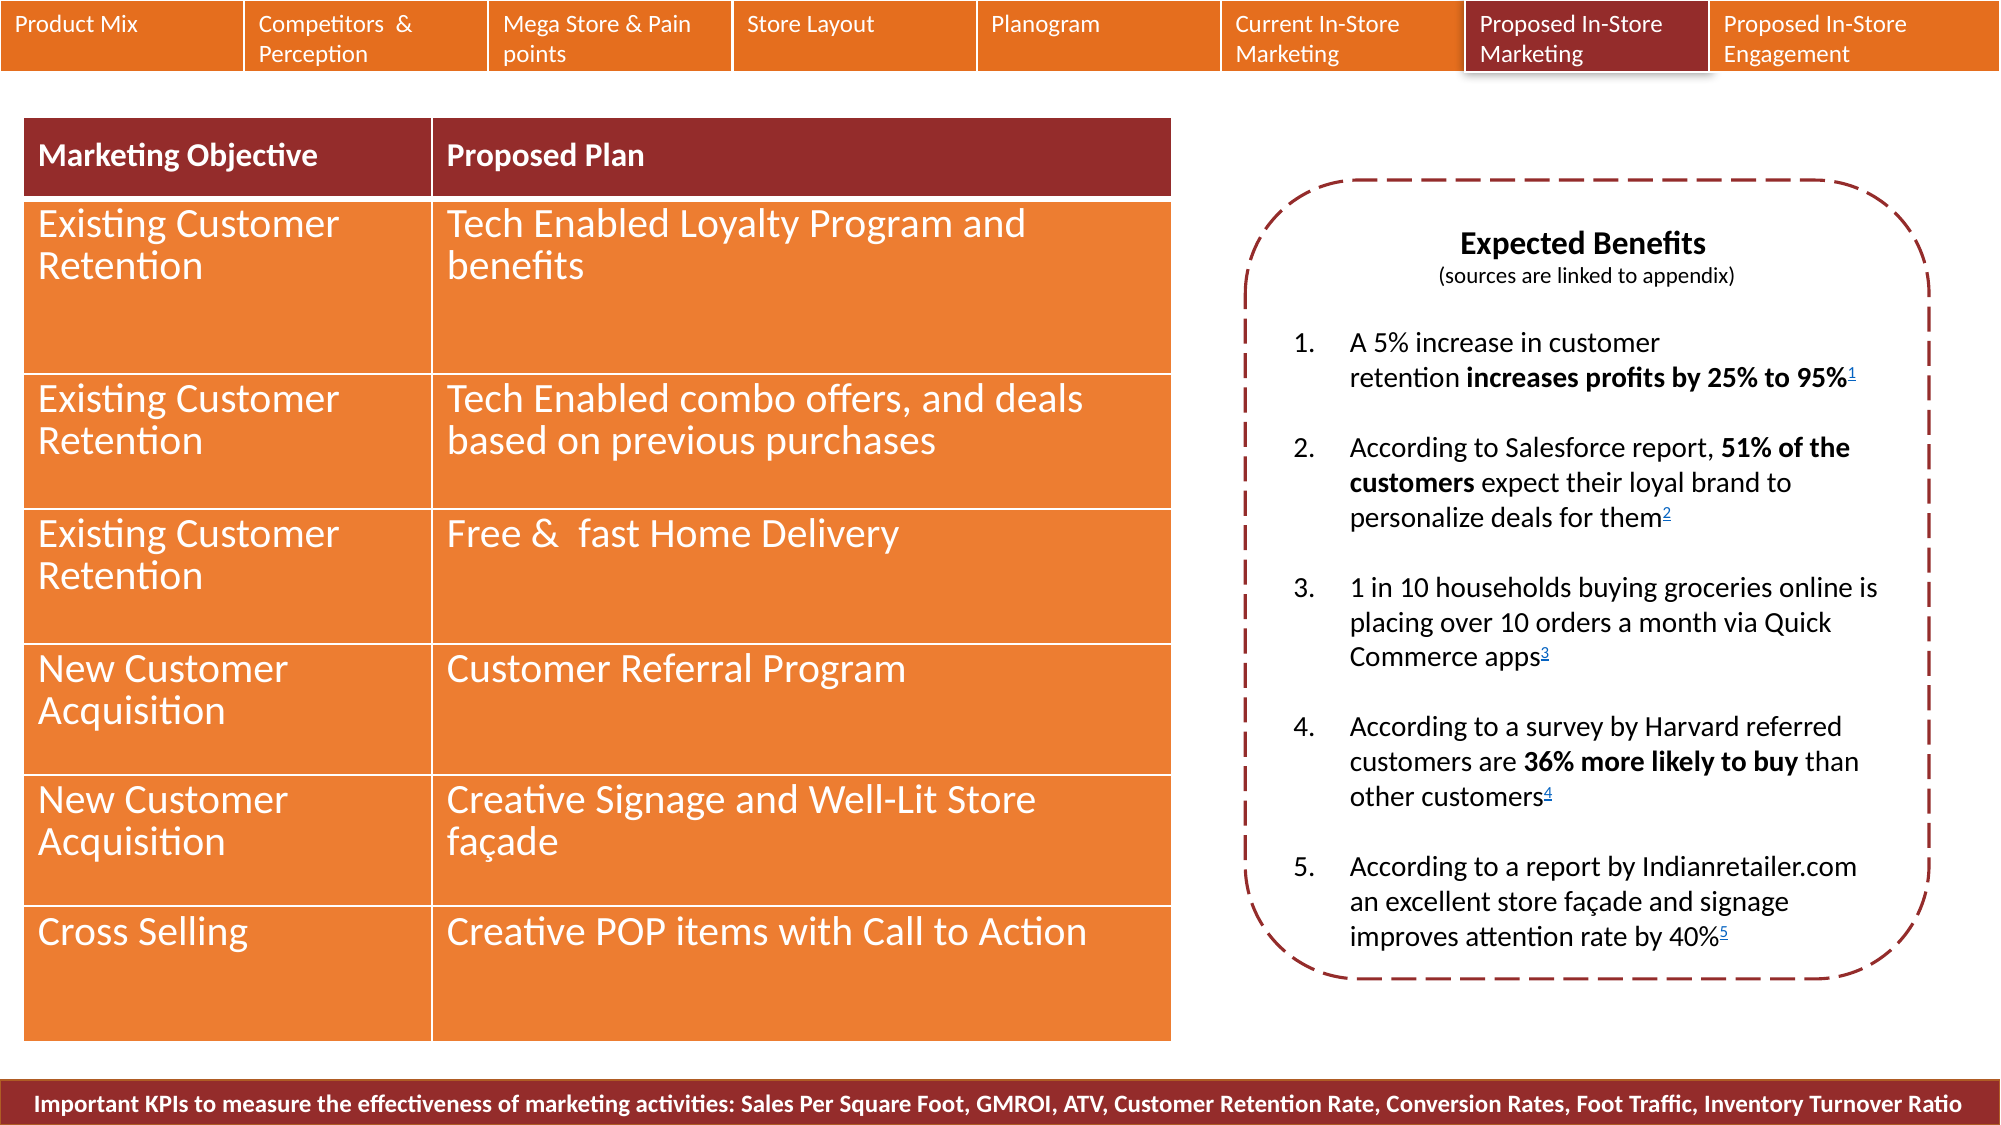

Product Mix
Competitors  & Perception
Mega Store & Pain points
Store Layout
Planogram
Current In-Store Marketing
Proposed In-Store Marketing
Proposed In-Store Engagement
| Marketing Objective | Proposed Plan |
| --- | --- |
| Existing Customer Retention | Tech Enabled Loyalty Program and benefits |
| Existing Customer Retention | Tech Enabled combo offers, and deals based on previous purchases |
| Existing Customer Retention | Free & fast Home Delivery |
| New Customer Acquisition | Customer Referral Program |
| New Customer Acquisition | Creative Signage and Well-Lit Store façade |
| Cross Selling | Creative POP items with Call to Action |
Expected Benefits
(sources are linked to appendix)

A 5% increase in customer retention increases profits by 25% to 95%1

According to Salesforce report, 51% of the customers expect their loyal brand to personalize deals for them2

1 in 10 households buying groceries online is placing over 10 orders a month via Quick Commerce apps3

According to a survey by Harvard referred customers are 36% more likely to buy than other customers4

According to a report by Indianretailer.com an excellent store façade and signage improves attention rate by 40%5

Important KPIs to measure the effectiveness of marketing activities: Sales Per Square Foot, GMROI, ATV, Customer Retention Rate, Conversion Rates, Foot Traffic, Inventory Turnover Ratio